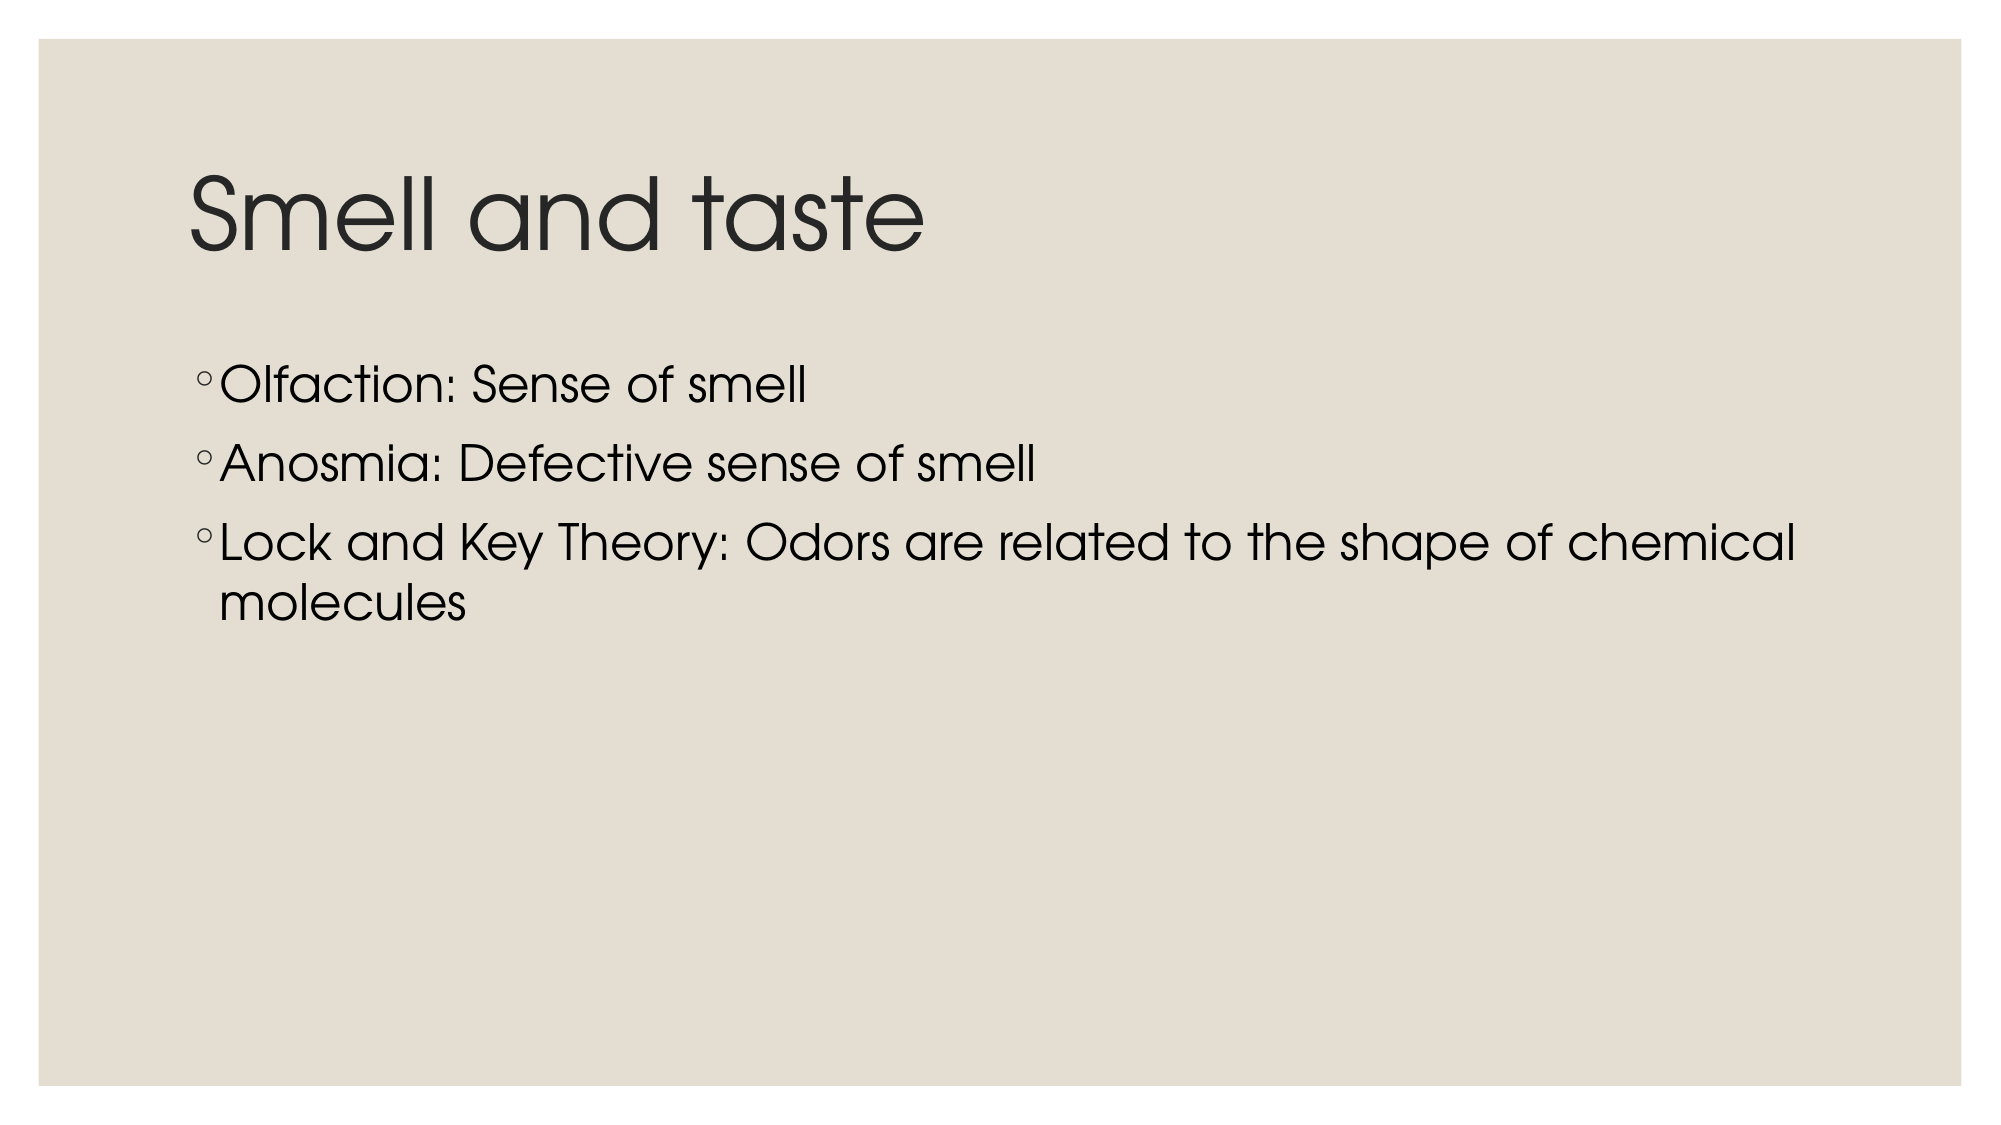

# Smell and taste
Olfaction: Sense of smell
Anosmia: Defective sense of smell
Lock and Key Theory: Odors are related to the shape of chemical molecules